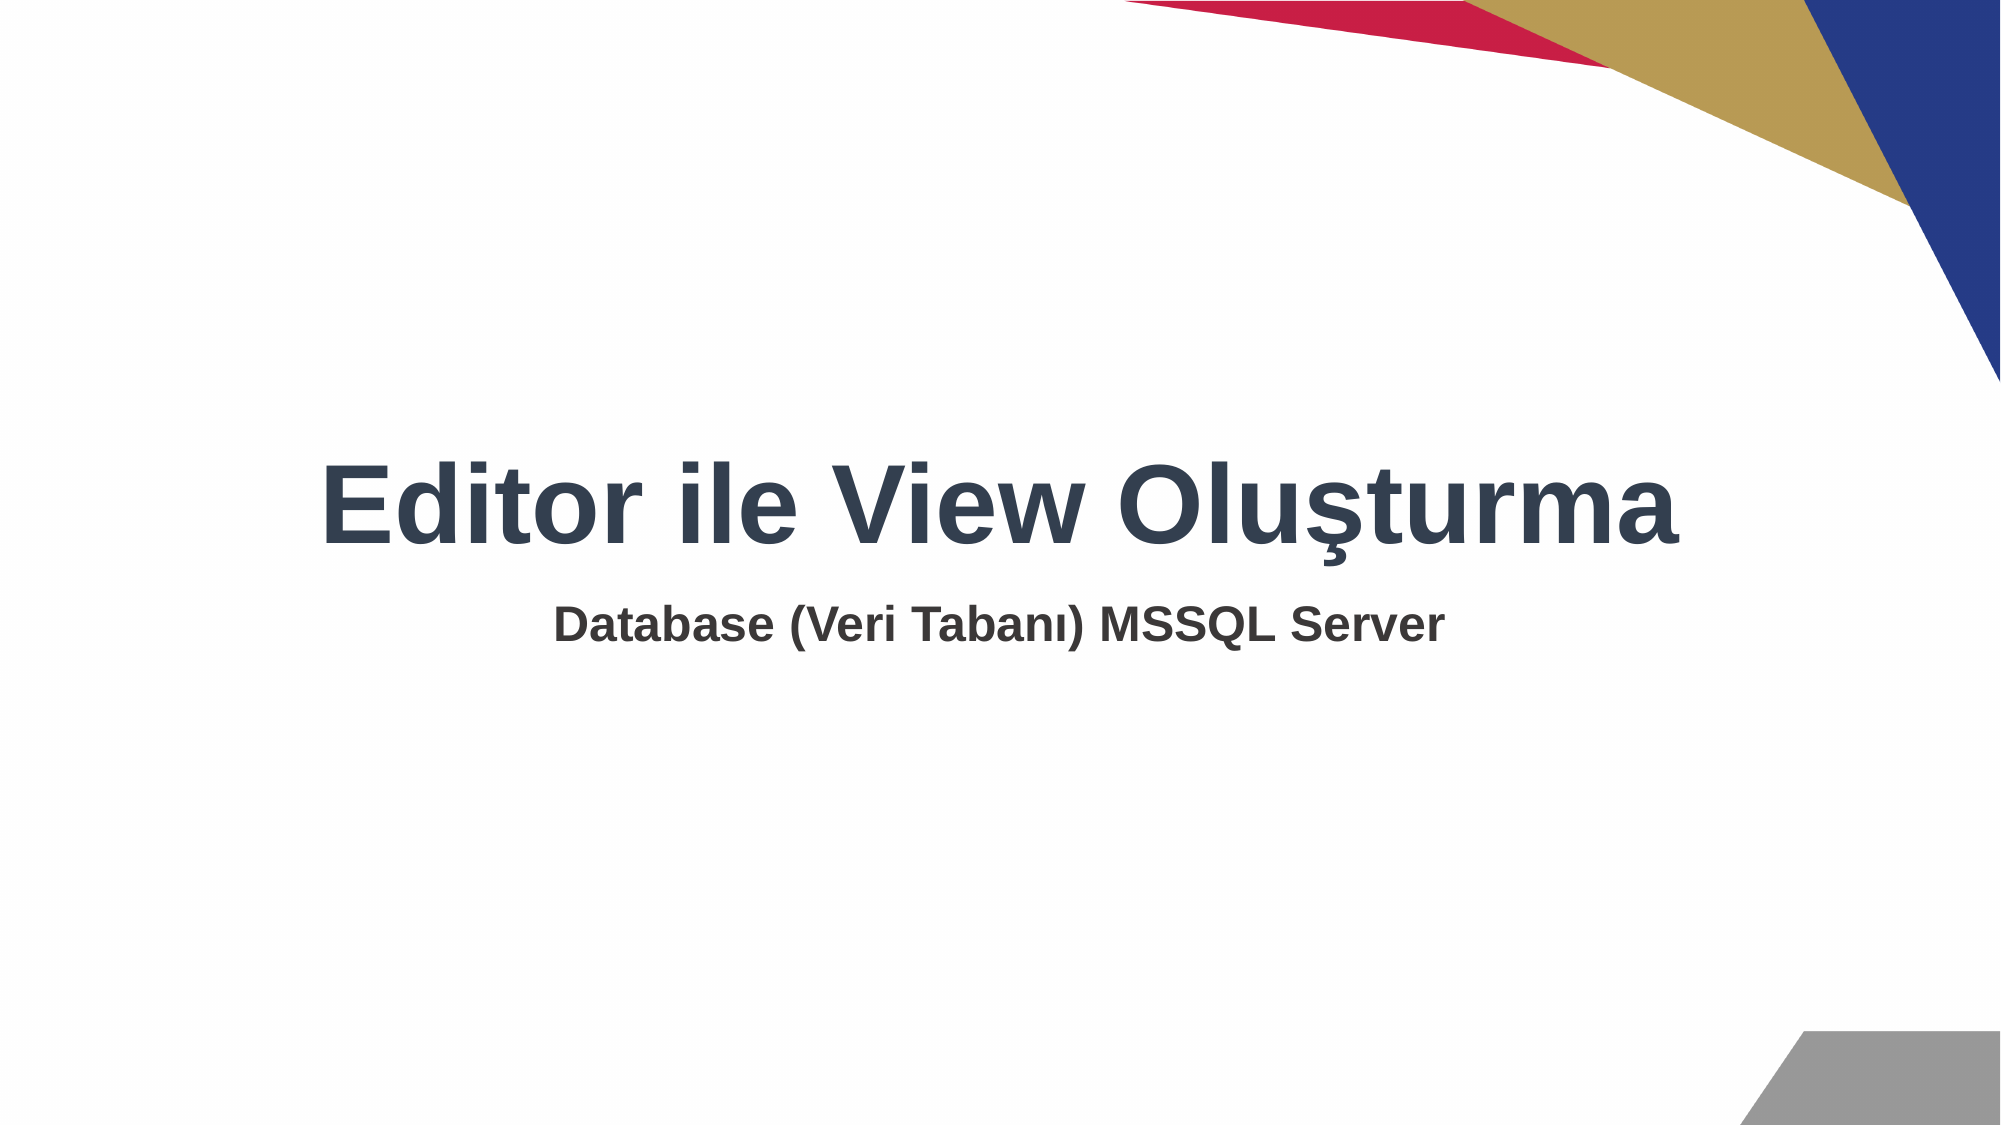

# Editor ile View Oluşturma
Database (Veri Tabanı) MSSQL Server